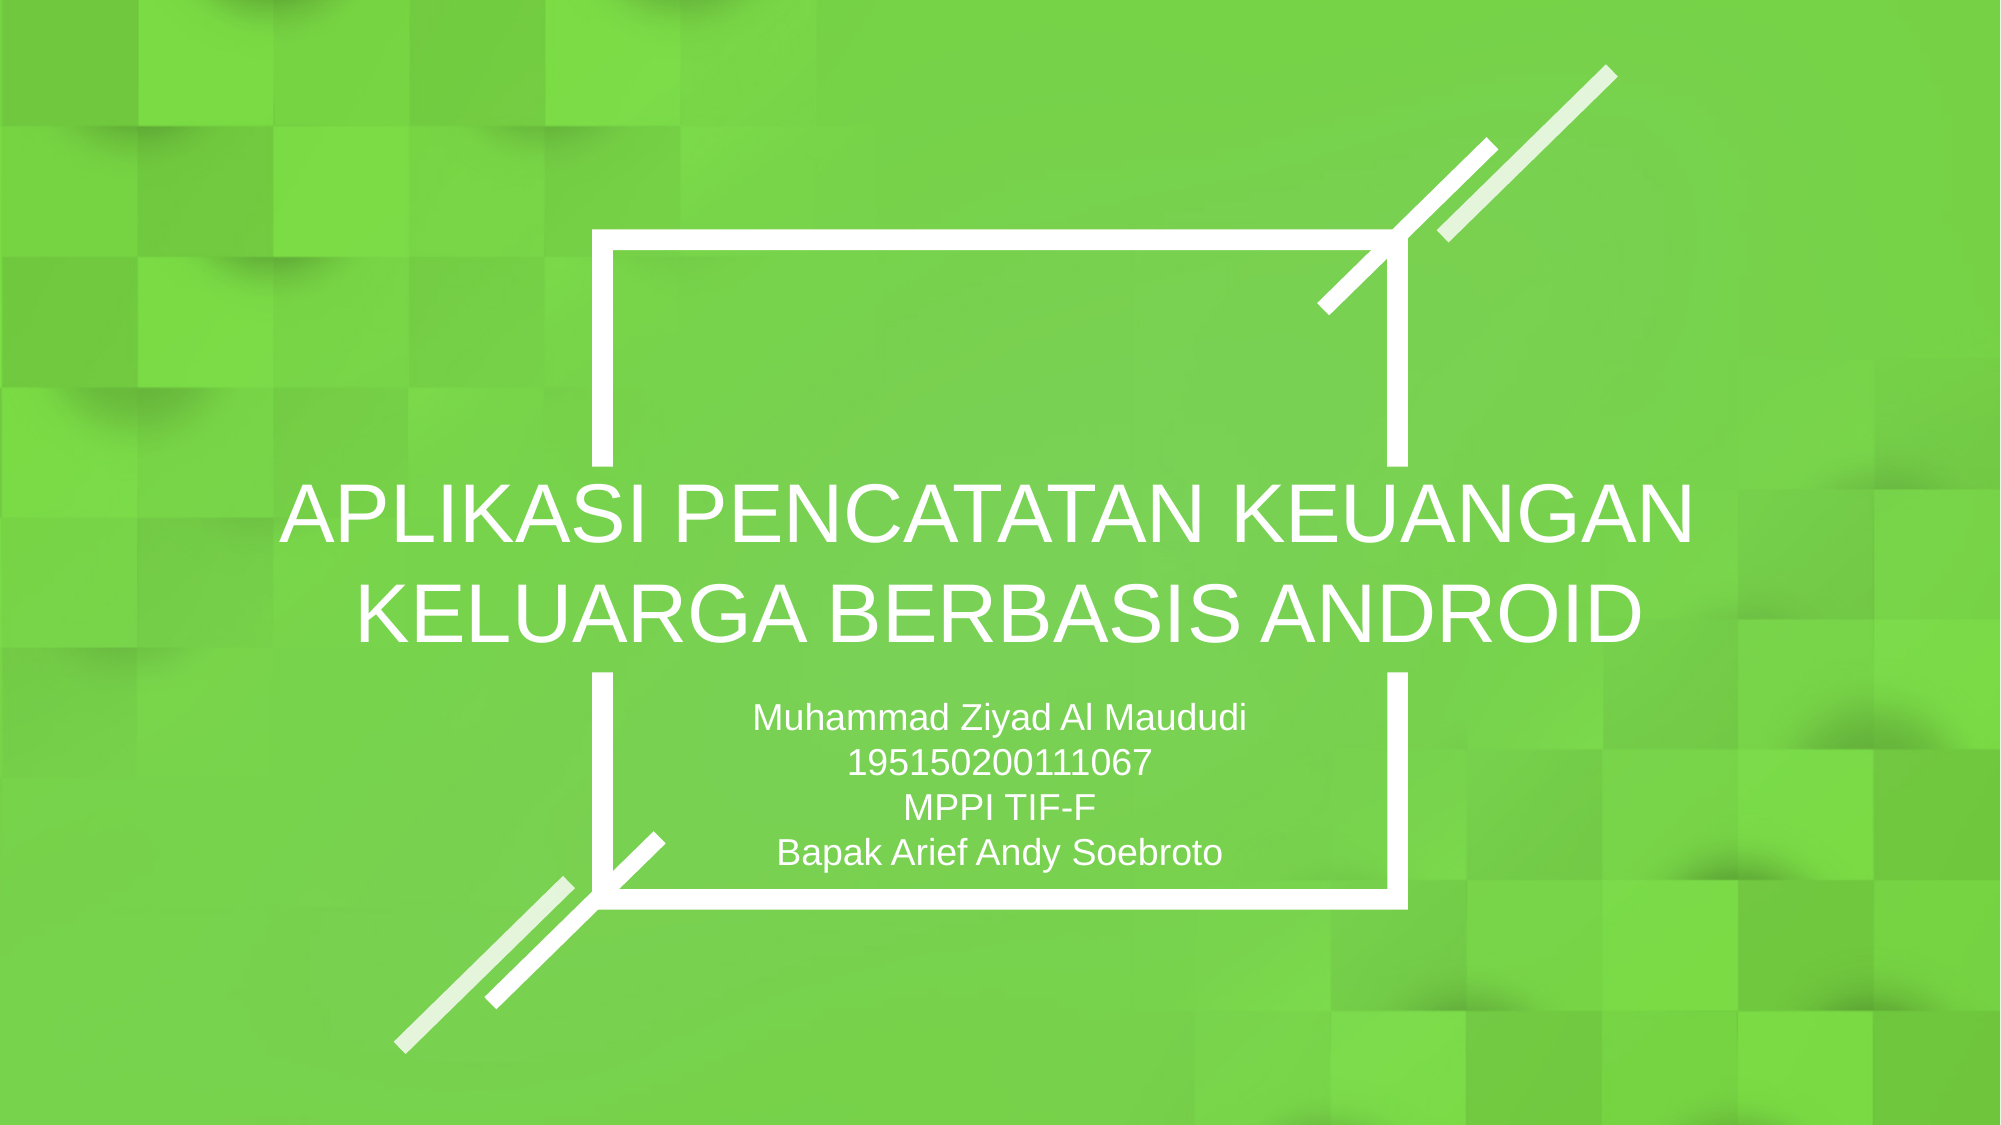

APLIKASI PENCATATAN KEUANGAN
KELUARGA BERBASIS ANDROID
Muhammad Ziyad Al Maududi
195150200111067
MPPI TIF-F
Bapak Arief Andy Soebroto